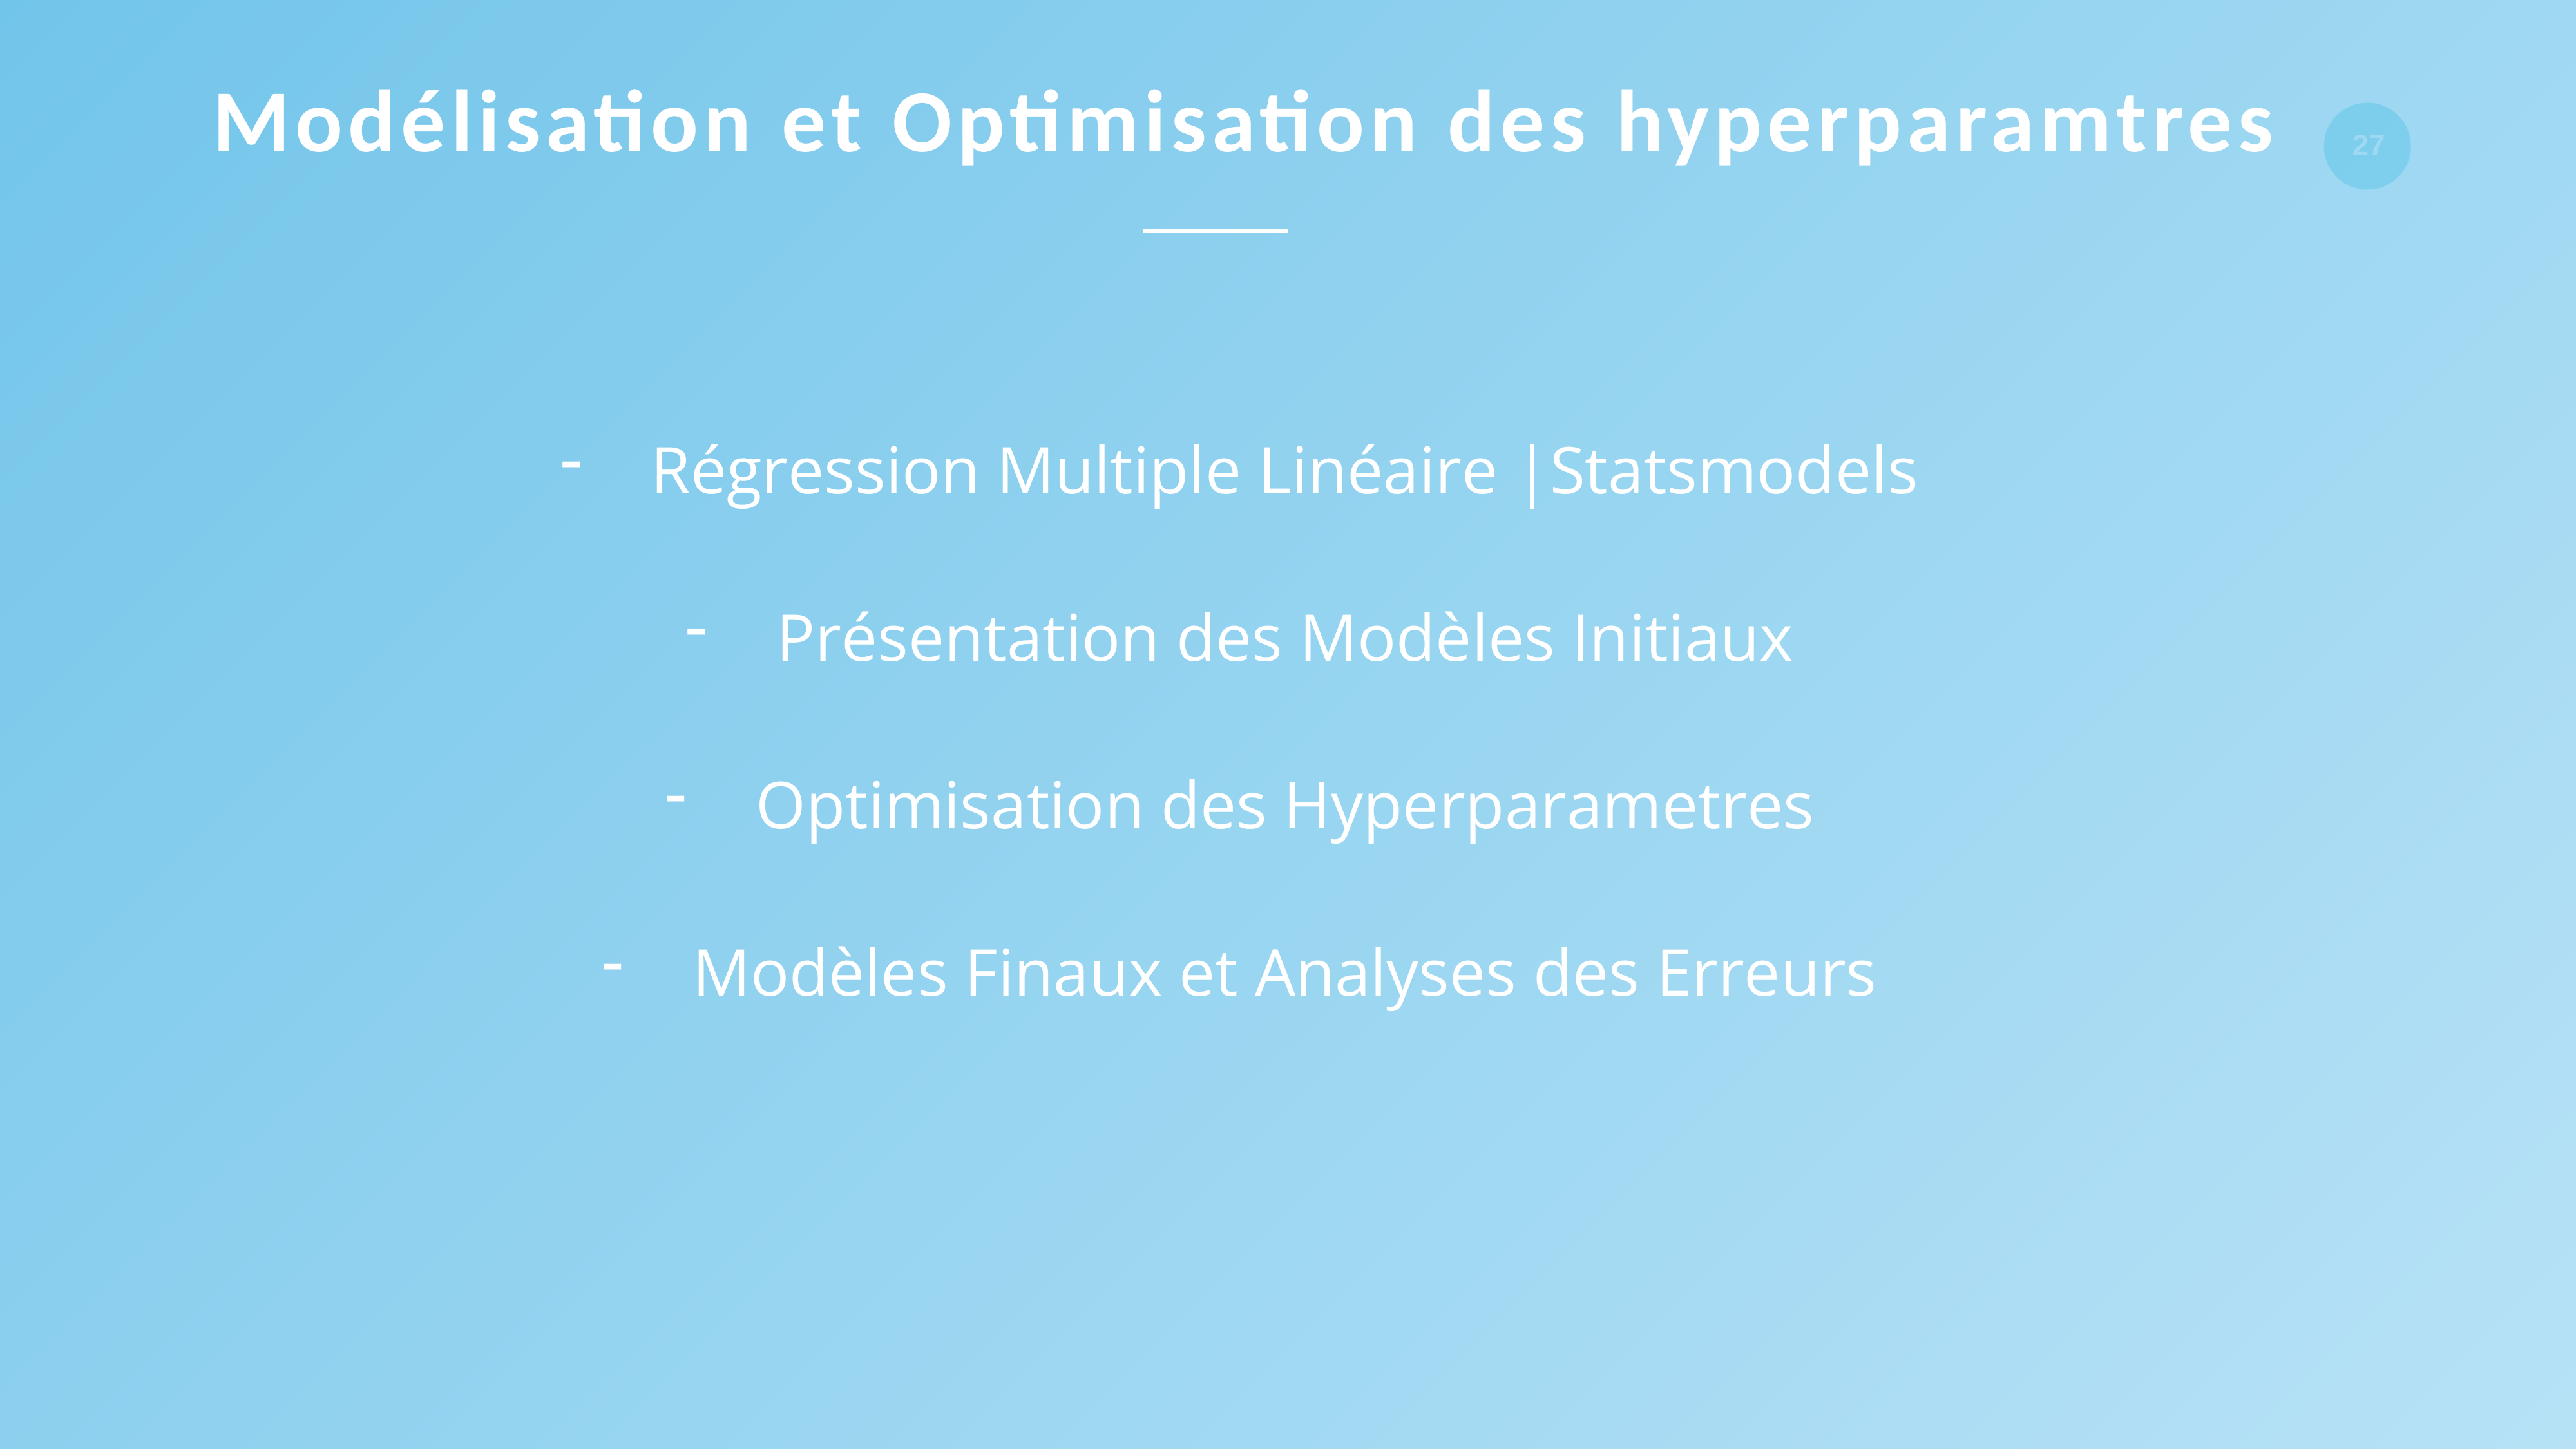

Modélisation et Optimisation des hyperparamtres
Régression Multiple Linéaire |Statsmodels
Présentation des Modèles Initiaux
Optimisation des Hyperparametres
Modèles Finaux et Analyses des Erreurs